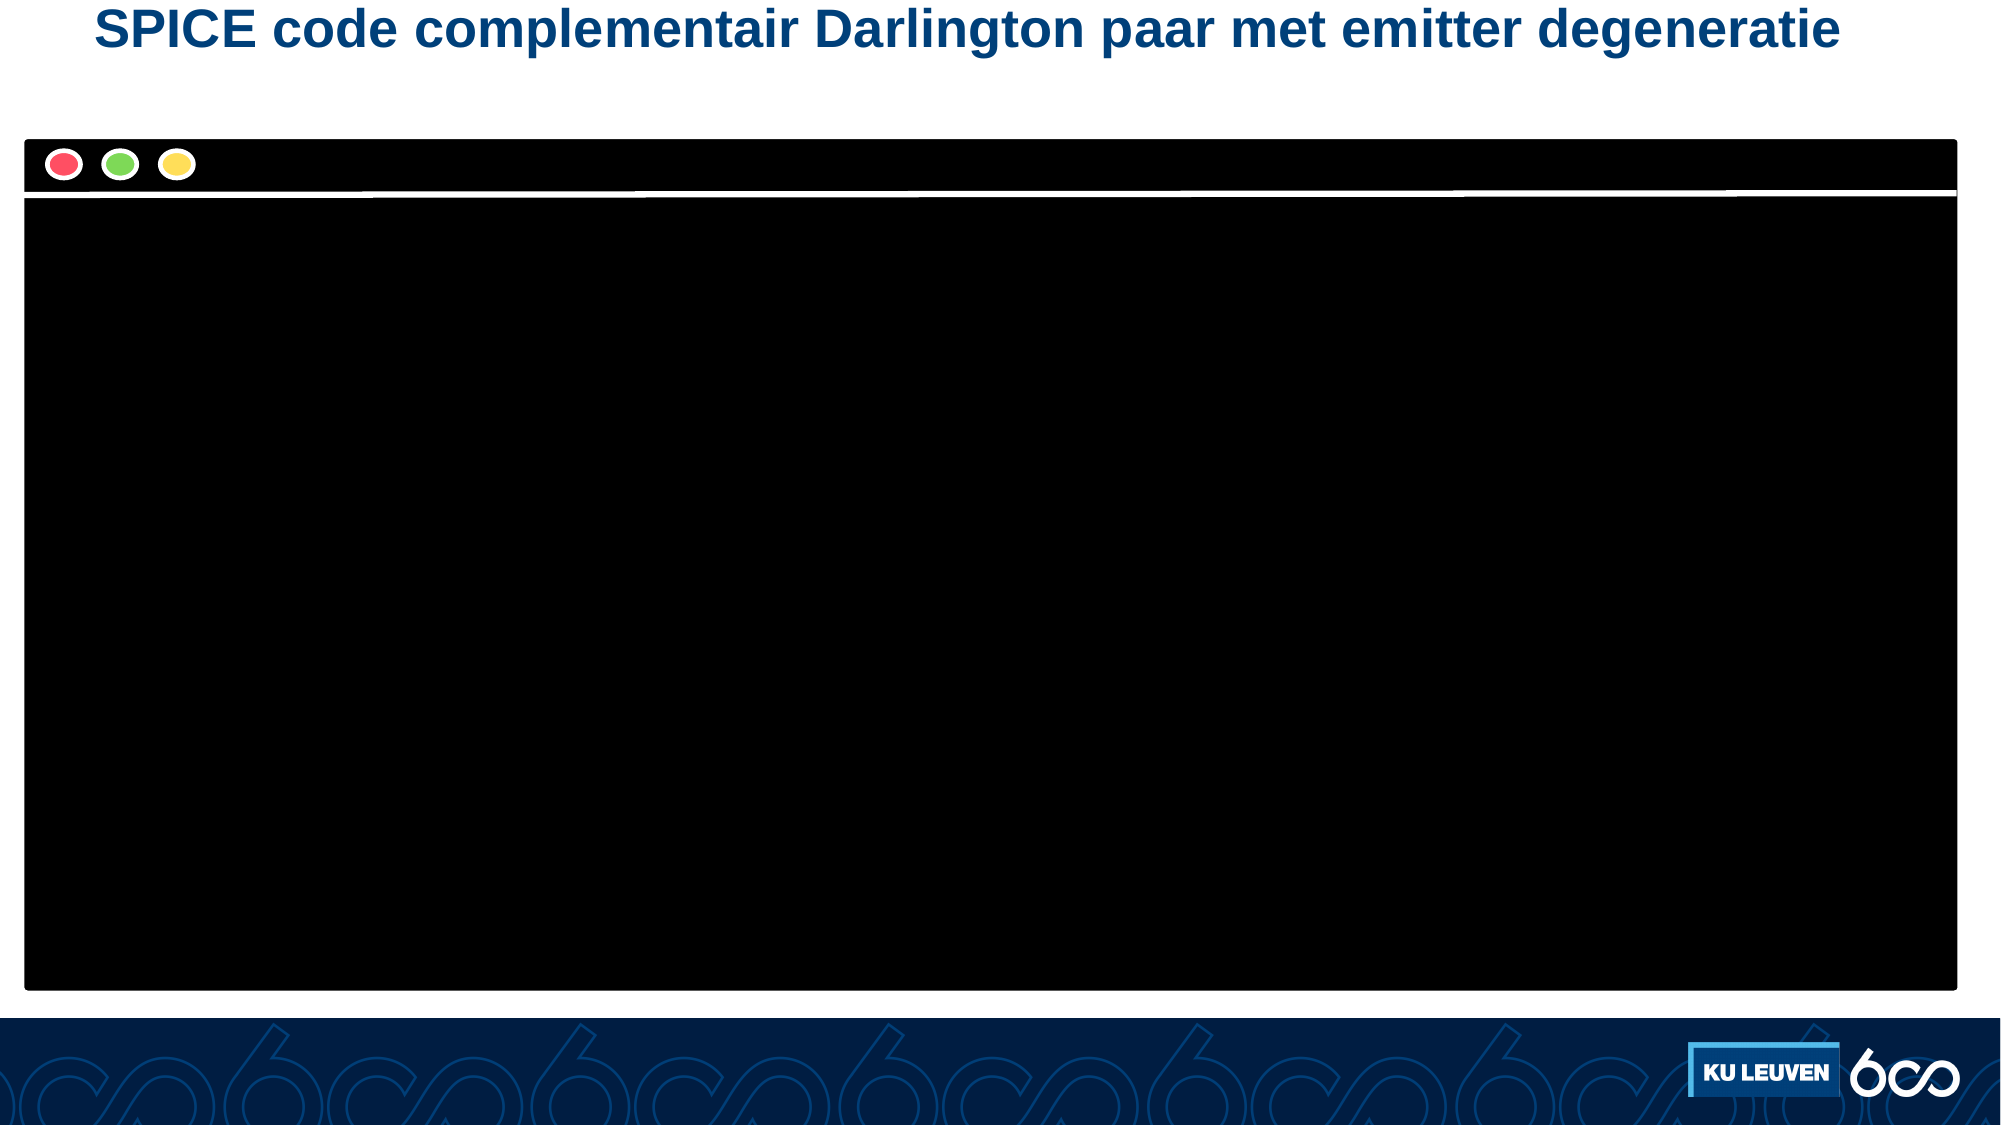

# SPICE code complementair Darlington paar met emitter degeneratie
Q1 2 1 4 QNPNQ2 0 2 3 QPNPRED 4 0 100R2 2 3 100** DEVICE MODELS.model QNPN NPN(BF=50).model QPNP PNP(BF=50)